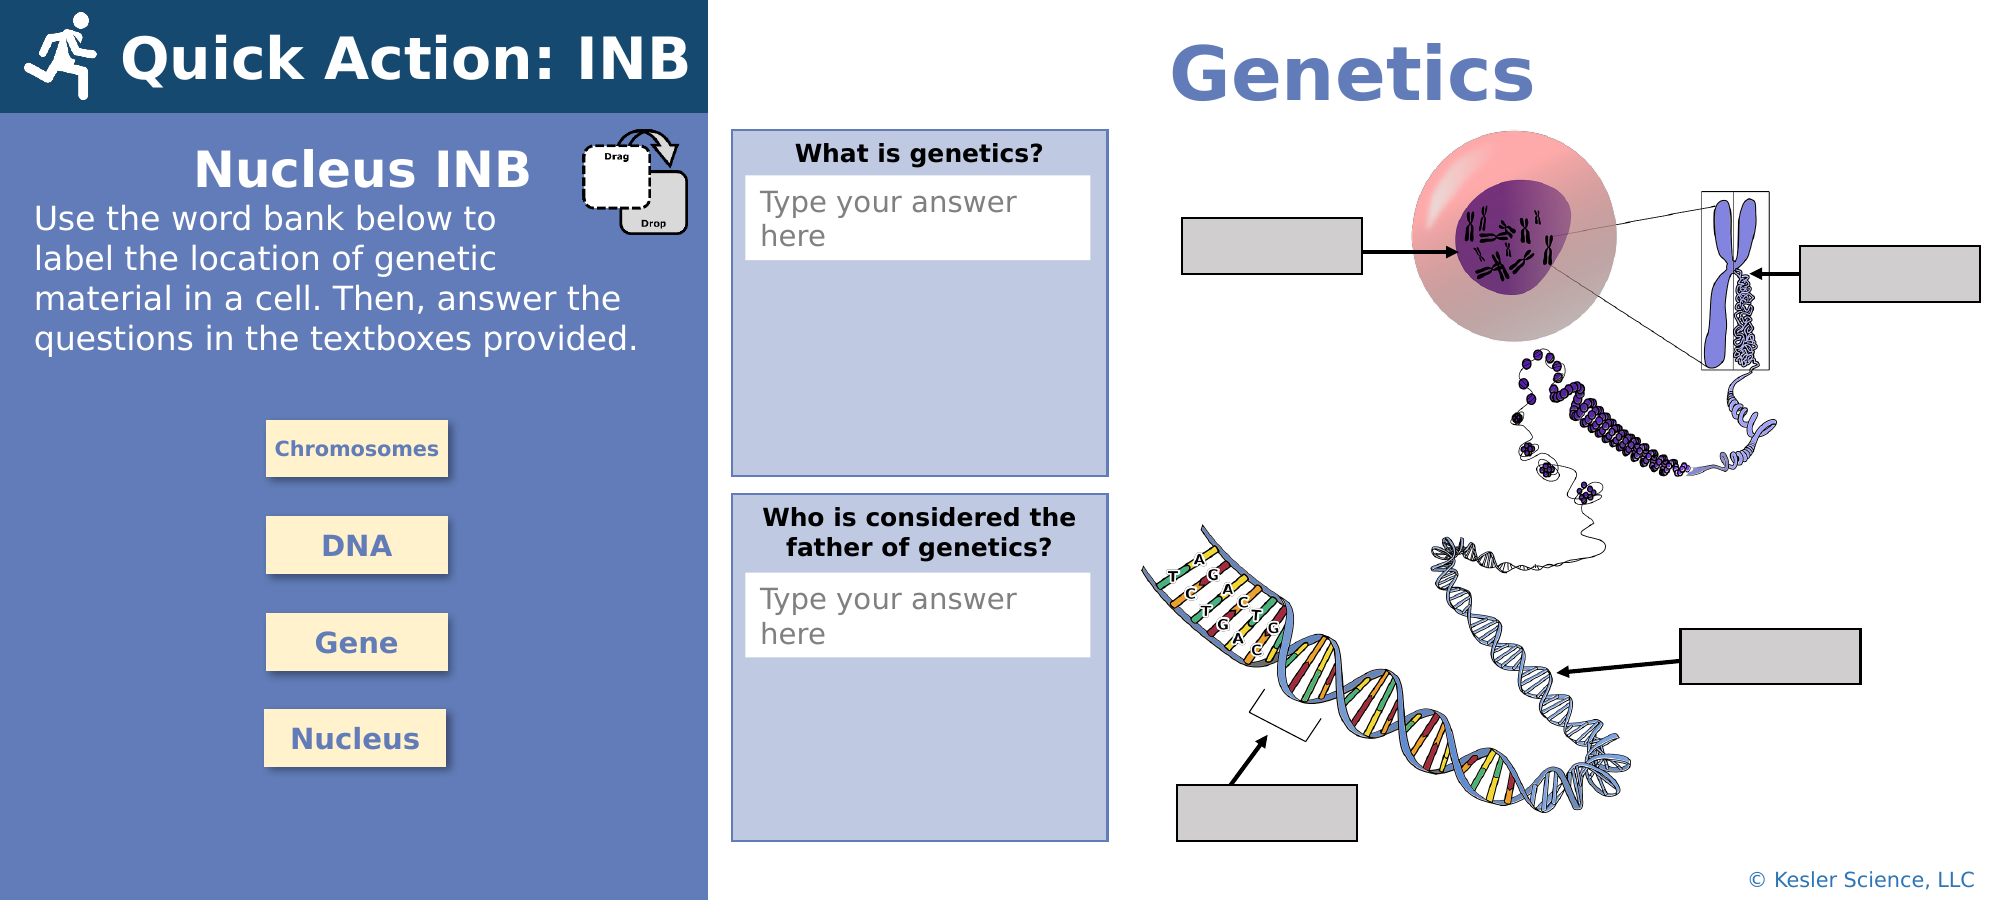

Type your answer here
Chromosomes
DNA
Type your answer here
Gene
Nucleus